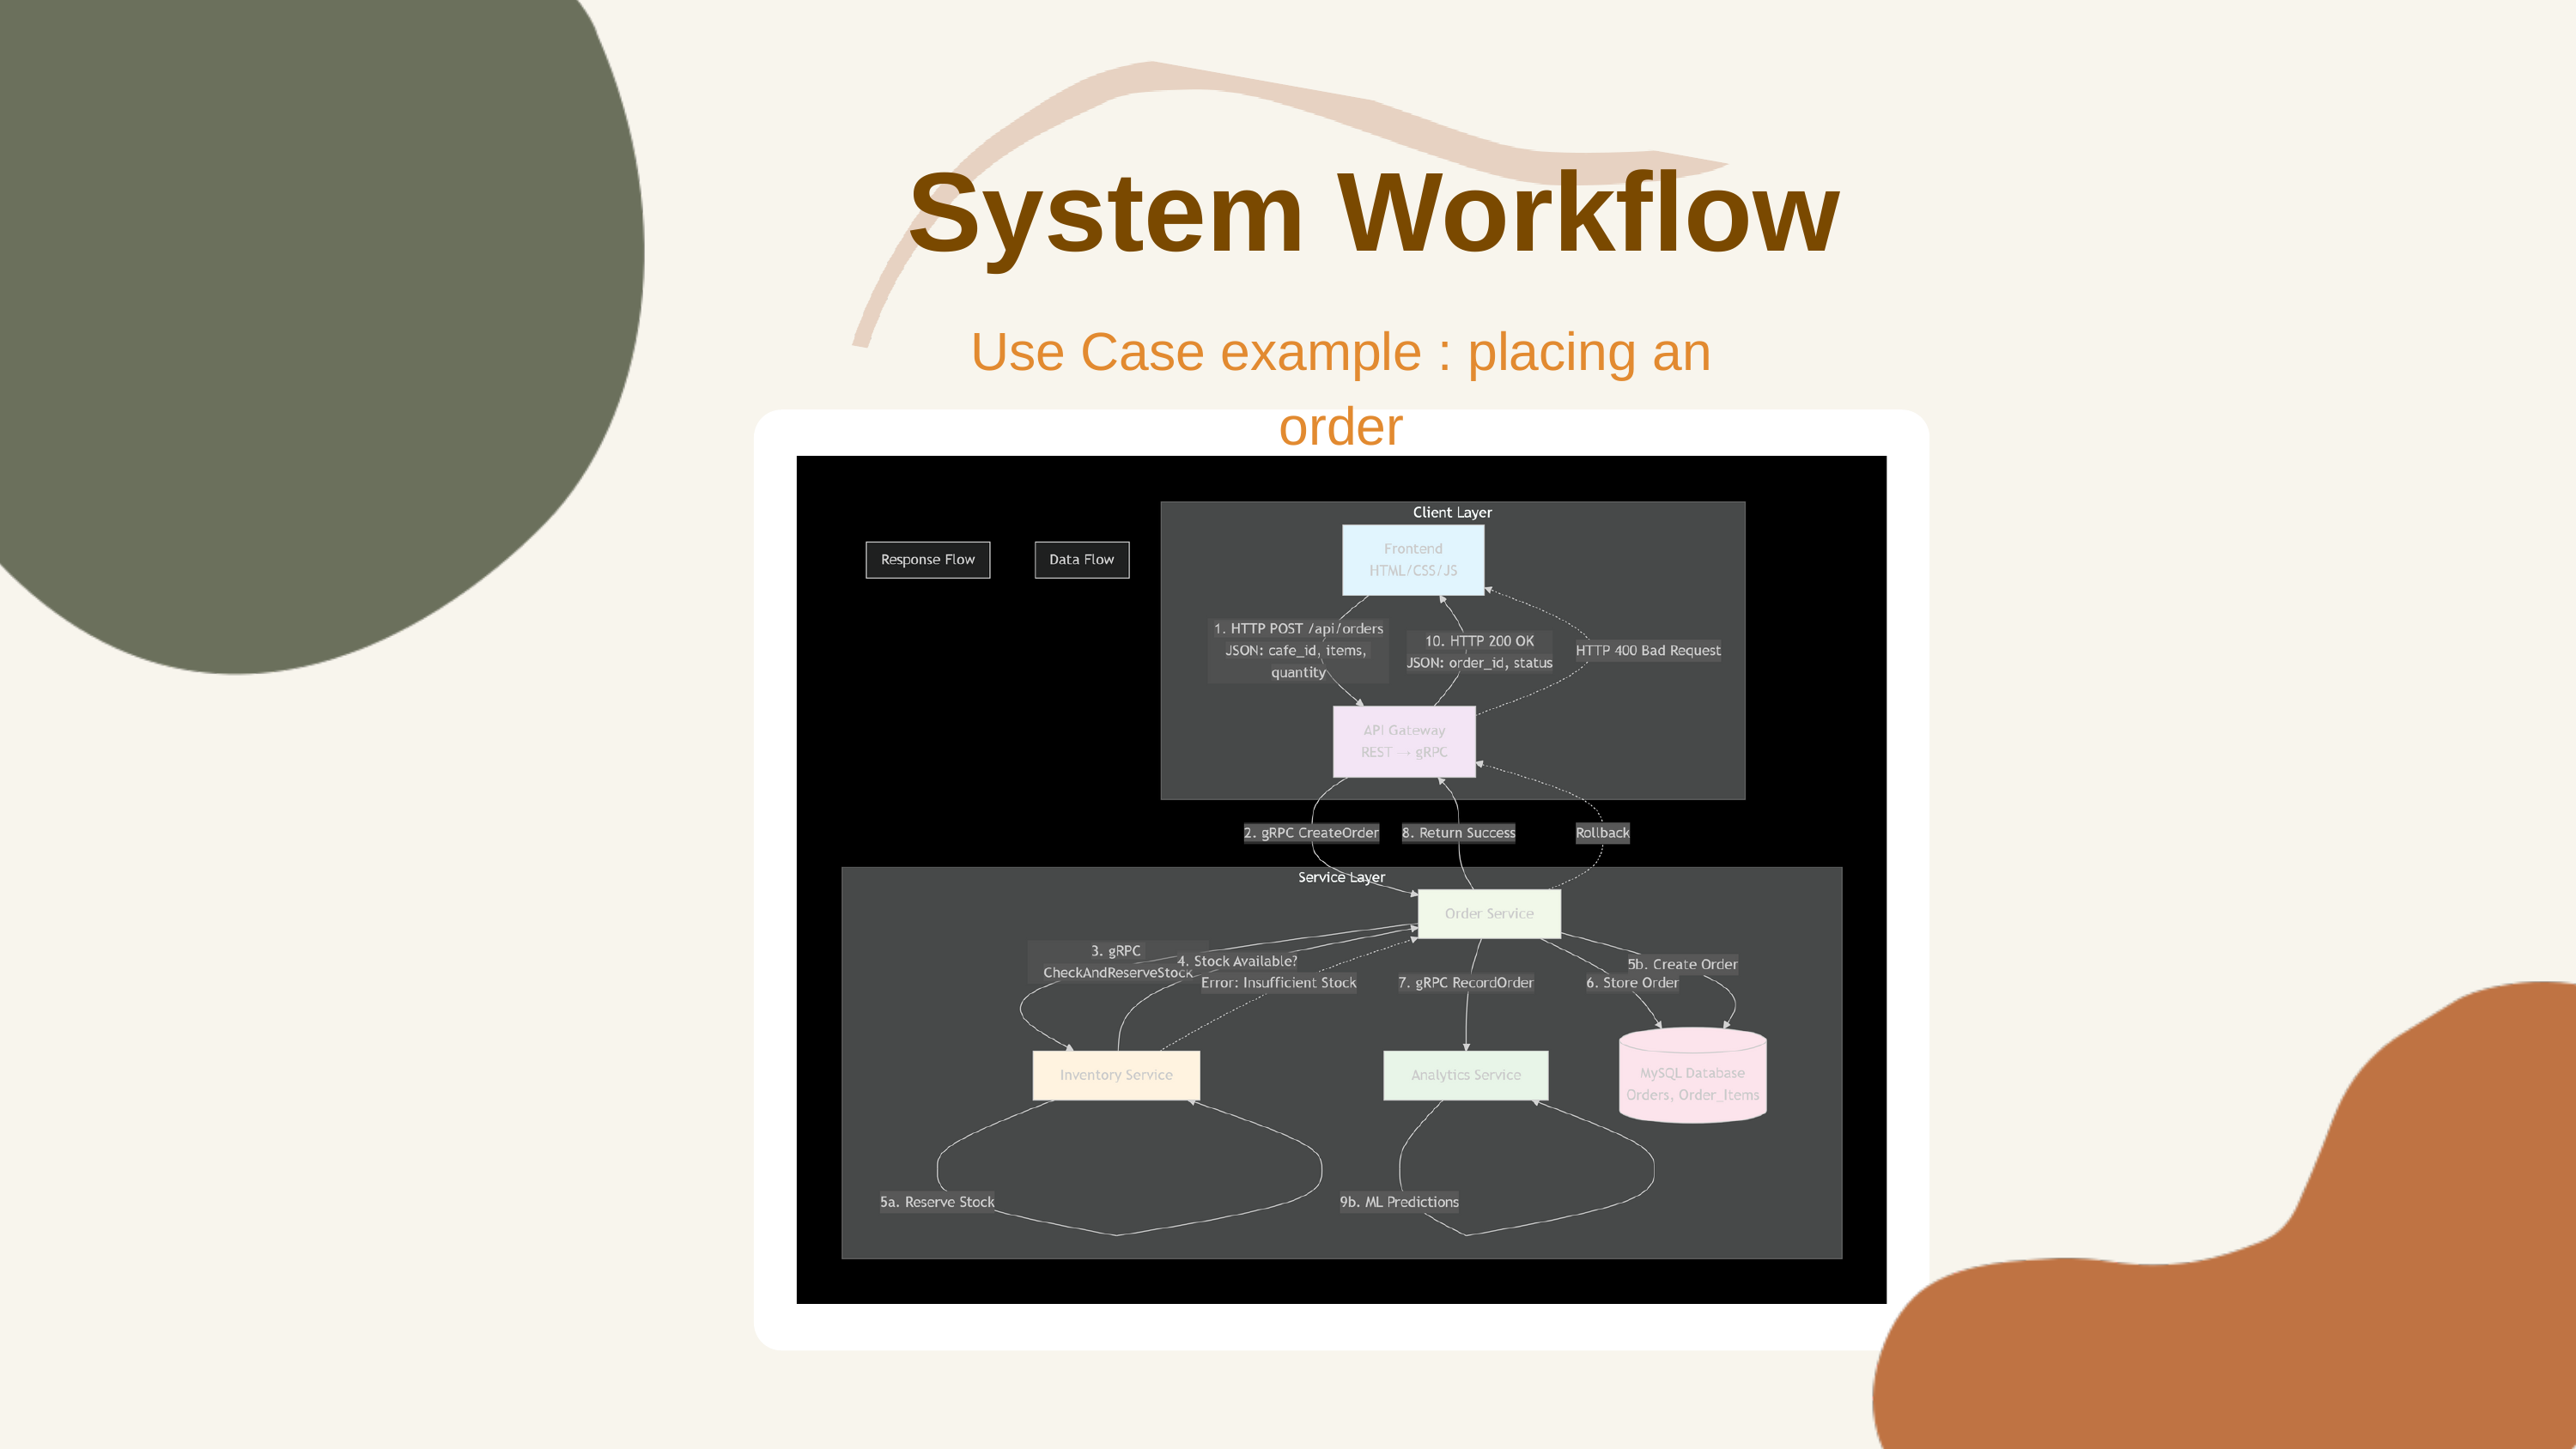

System Workflow
Use Case example : placing an order